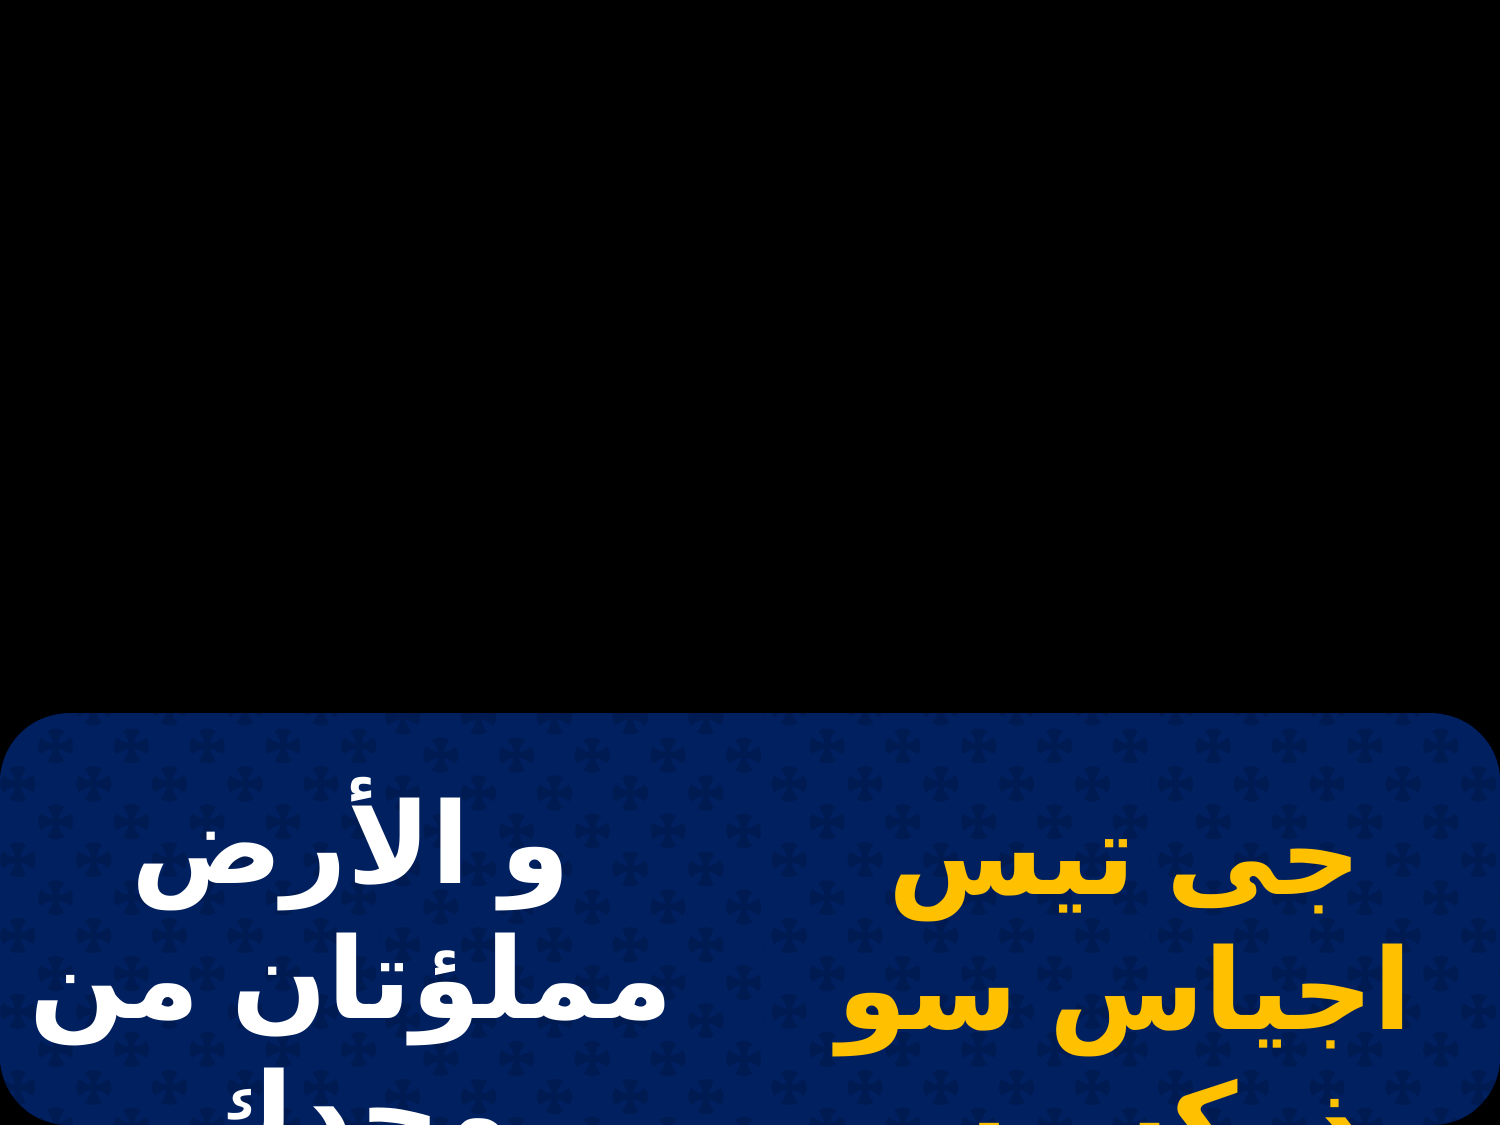

و الأرض مملؤتان من مجدك الأقدس
جى تيس اجياس سو ذوكسيس